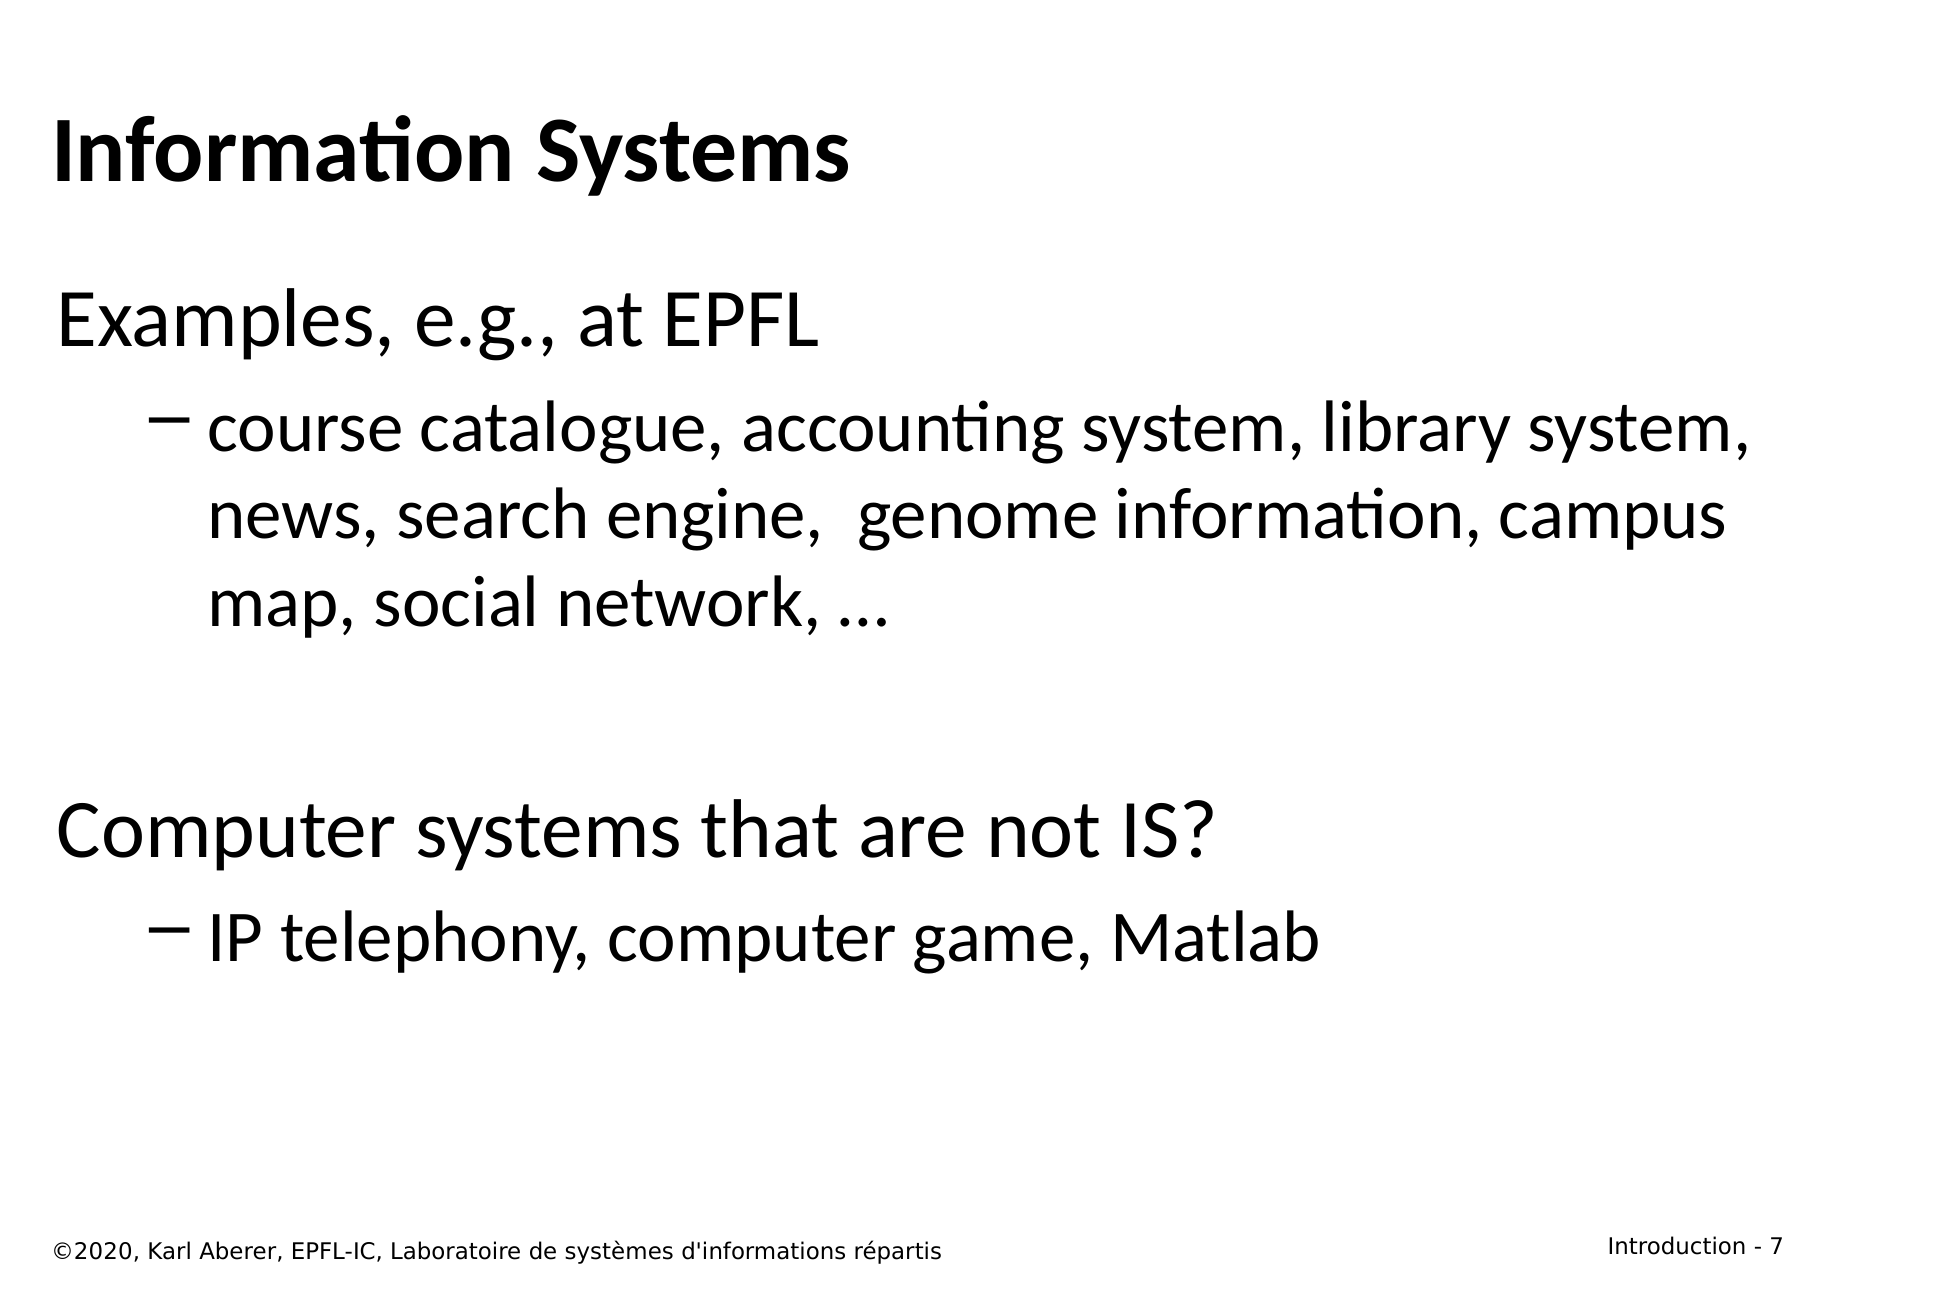

# Information Systems
Examples, e.g., at EPFL
course catalogue, accounting system, library system, news, search engine,  genome information, campus map, social network, …

Computer systems that are not IS?
IP telephony, computer game, Matlab

©2020, Karl Aberer, EPFL-IC, Laboratoire de systèmes d'informations répartis